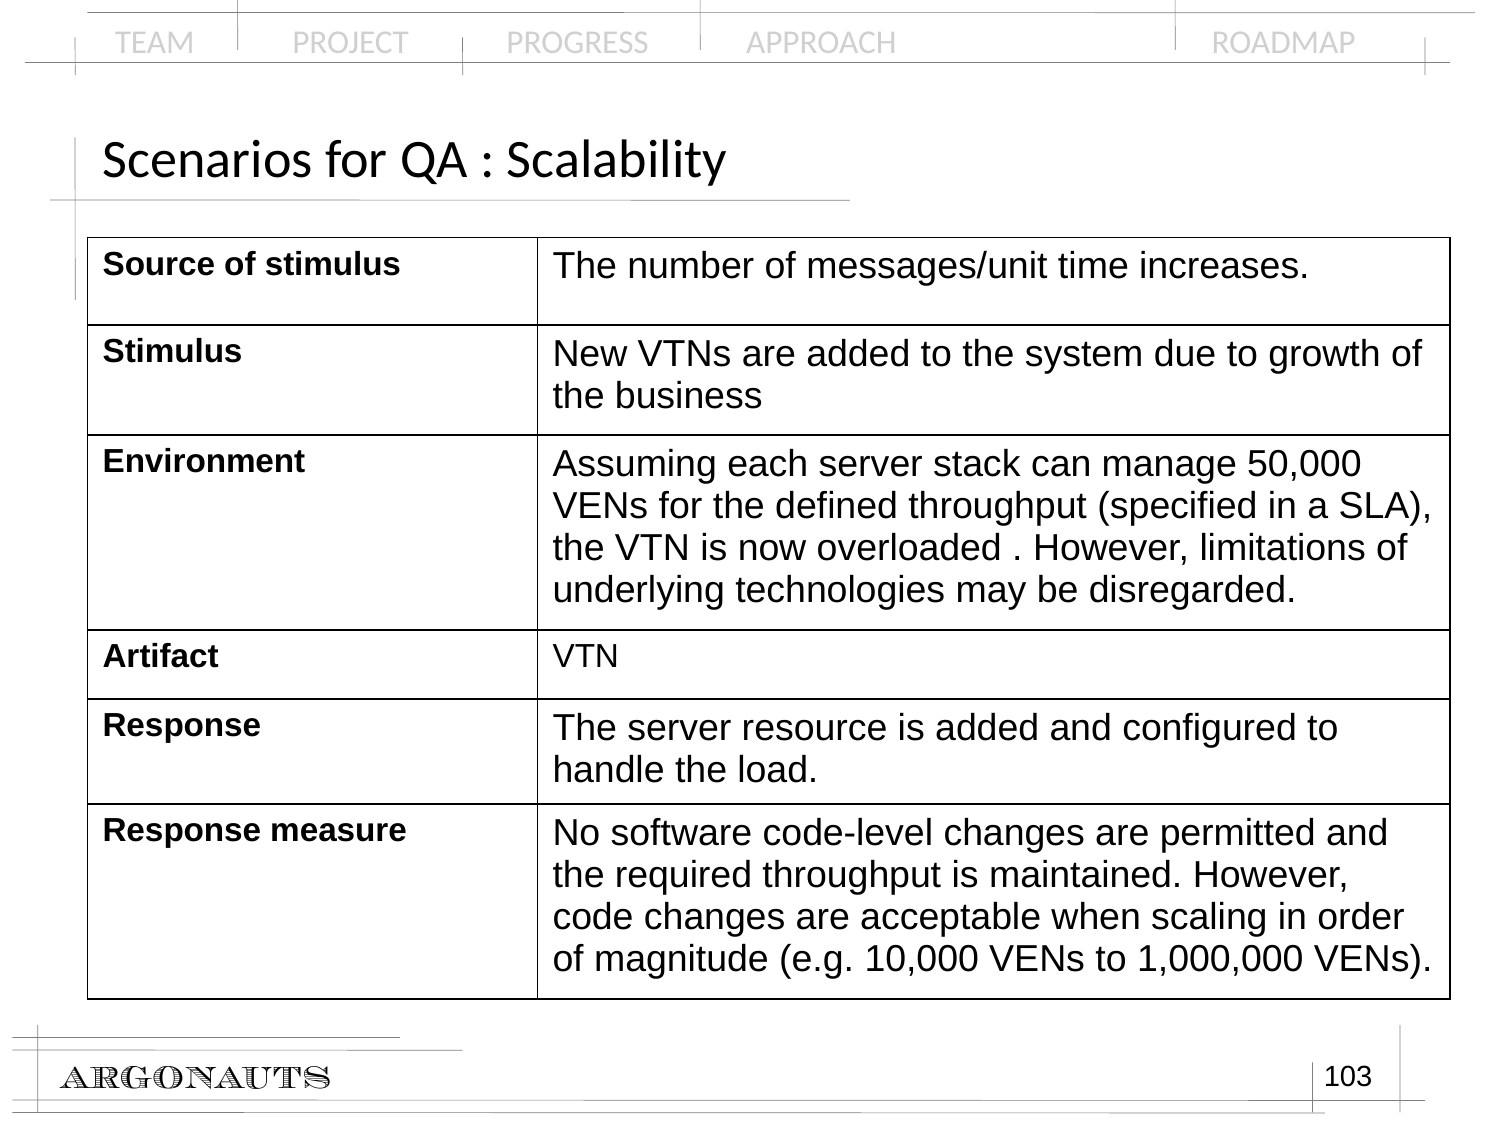

# Scenarios for QA : Scalability
| Source of stimulus | The number of messages/unit time increases. |
| --- | --- |
| Stimulus | New VTNs are added to the system due to growth of the business |
| Environment | Assuming each server stack can manage 50,000 VENs for the defined throughput (specified in a SLA), the VTN is now overloaded . However, limitations of underlying technologies may be disregarded. |
| Artifact | VTN |
| Response | The server resource is added and configured to handle the load. |
| Response measure | No software code-level changes are permitted and the required throughput is maintained. However, code changes are acceptable when scaling in order of magnitude (e.g. 10,000 VENs to 1,000,000 VENs). |
103